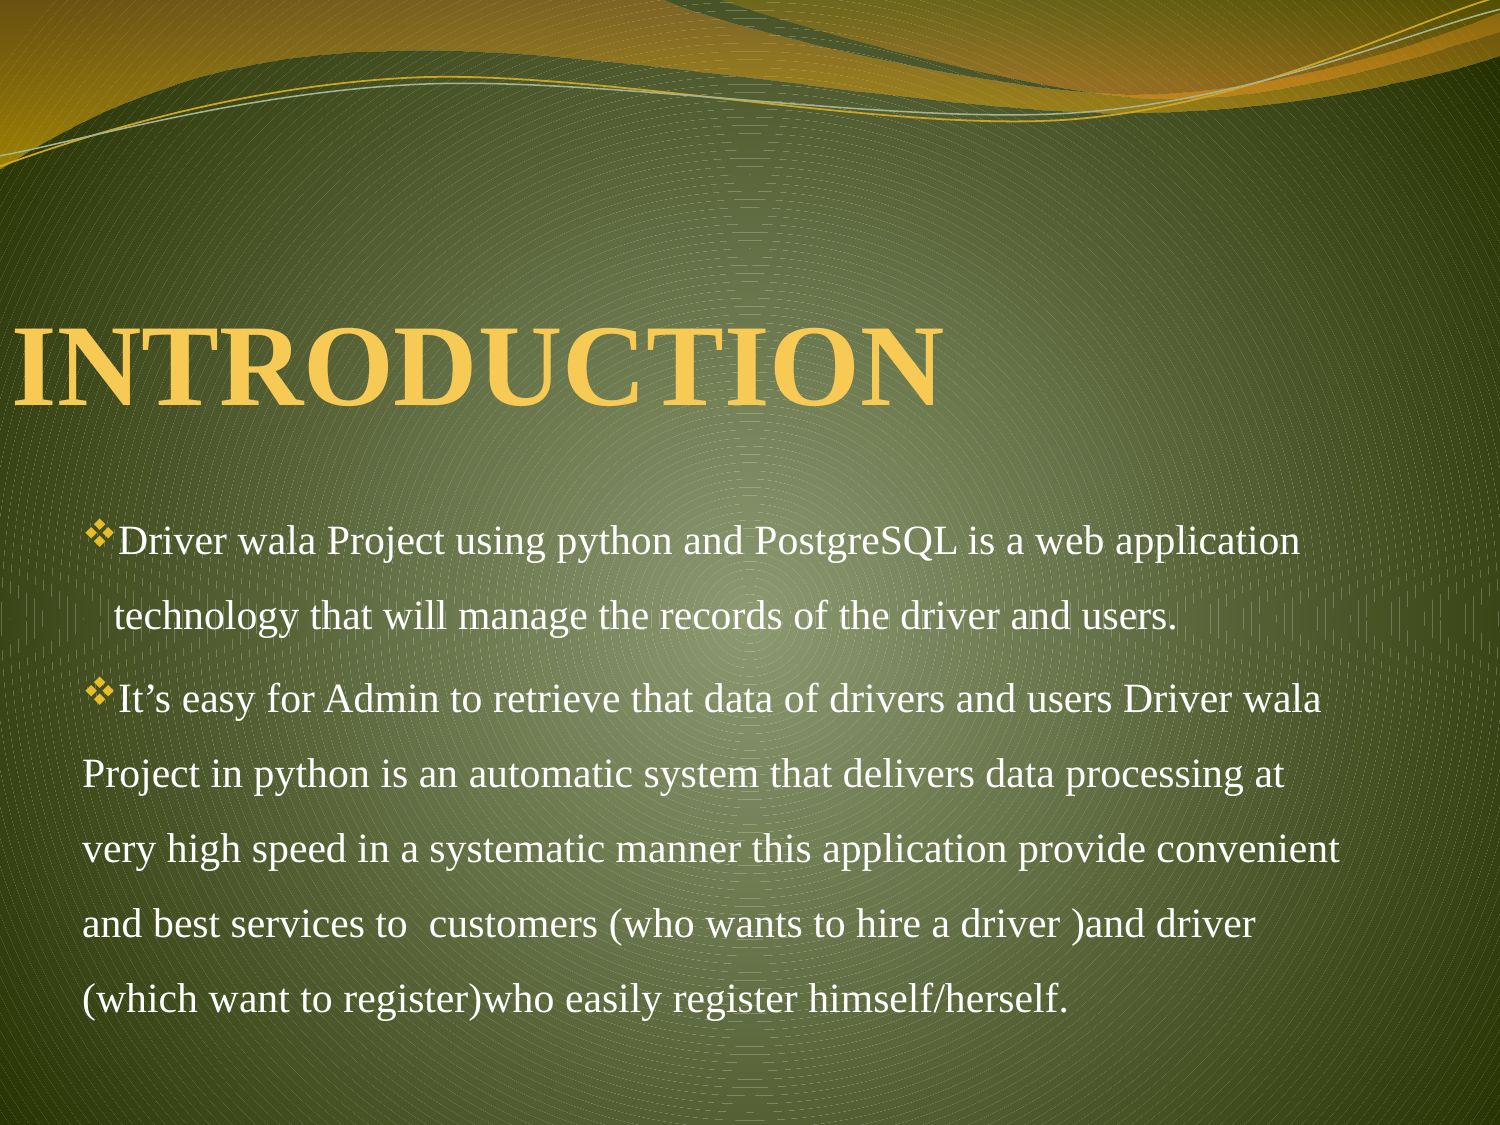

# INTRODUCTION
Driver wala Project using python and PostgreSQL is a web application         technology that will manage the records of the driver and users.
It’s easy for Admin to retrieve that data of drivers and users Driver wala Project in python is an automatic system that delivers data processing at very high speed in a systematic manner this application provide convenient and best services to  customers (who wants to hire a driver )and driver (which want to register)who easily register himself/herself.